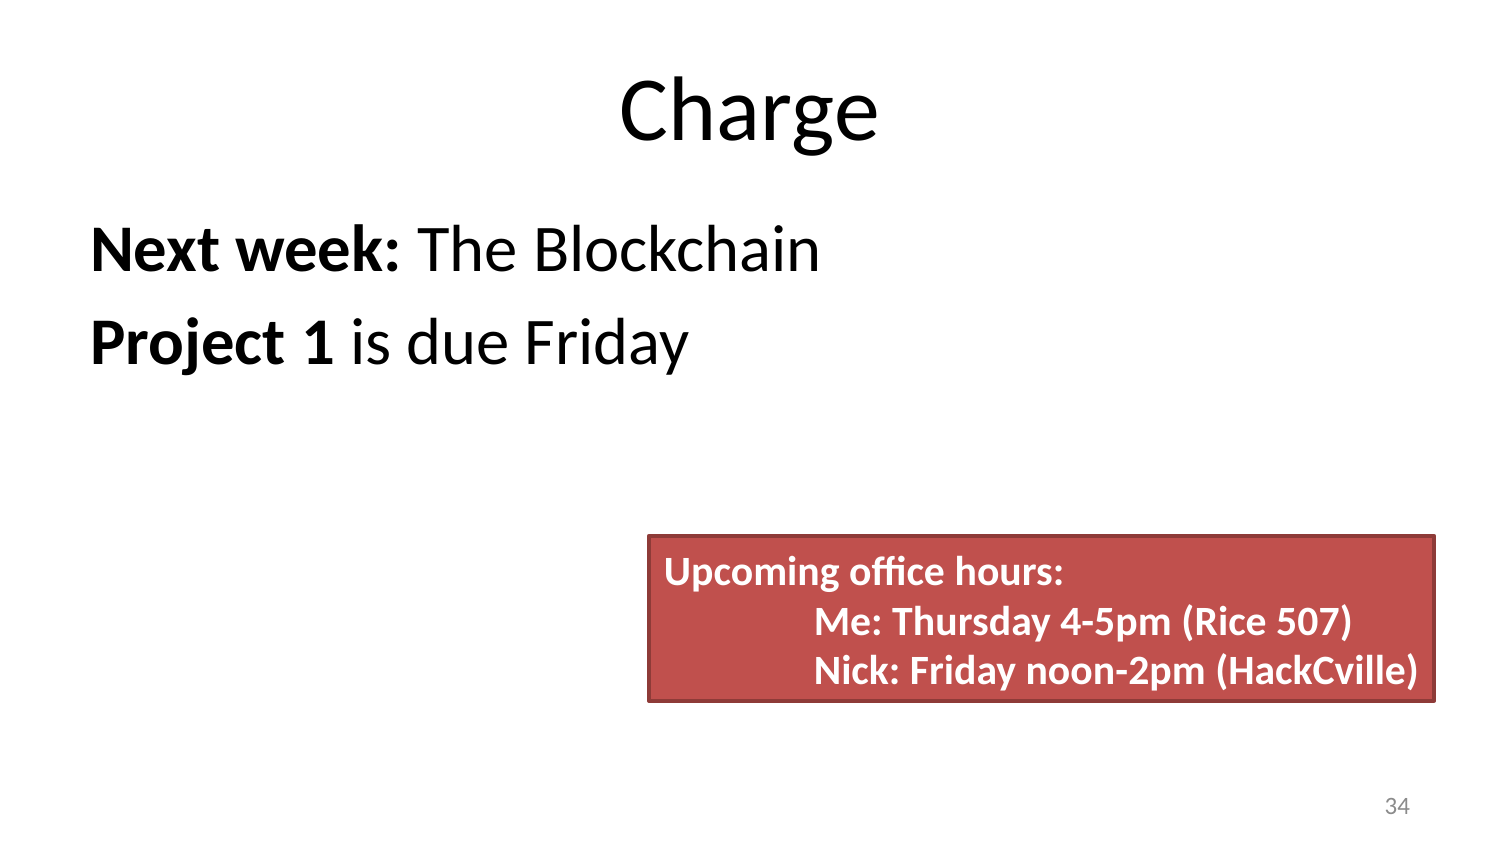

# Charge
Next week: The Blockchain
Project 1 is due Friday
Upcoming office hours:
	Me: Thursday 4-5pm (Rice 507)
	Nick: Friday noon-2pm (HackCville)
34